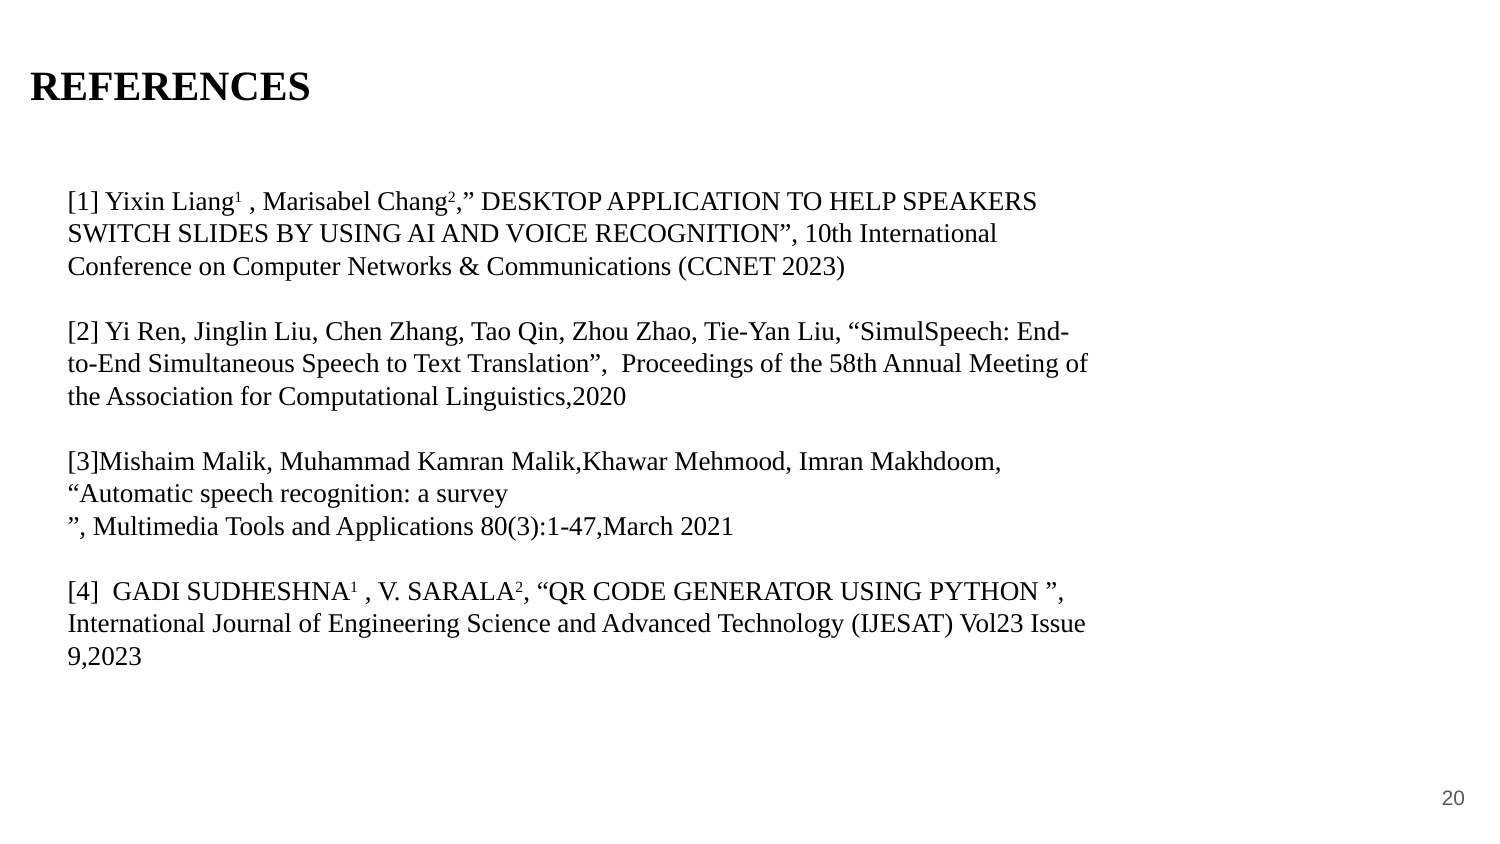

REFERENCES
[1] Yixin Liang1 , Marisabel Chang2,” DESKTOP APPLICATION TO HELP SPEAKERS SWITCH SLIDES BY USING AI AND VOICE RECOGNITION”, 10th International Conference on Computer Networks & Communications (CCNET 2023)

[2] Yi Ren, Jinglin Liu, Chen Zhang, Tao Qin, Zhou Zhao, Tie-Yan Liu, “SimulSpeech: End-to-End Simultaneous Speech to Text Translation”,  Proceedings of the 58th Annual Meeting of the Association for Computational Linguistics,2020

[3]Mishaim Malik, Muhammad Kamran Malik,Khawar Mehmood, Imran Makhdoom, “Automatic speech recognition: a survey
”, Multimedia Tools and Applications 80(3):1-47,March 2021

[4]  GADI SUDHESHNA1 , V. SARALA2, “QR CODE GENERATOR USING PYTHON ”, International Journal of Engineering Science and Advanced Technology (IJESAT) Vol23 Issue 9,2023

20